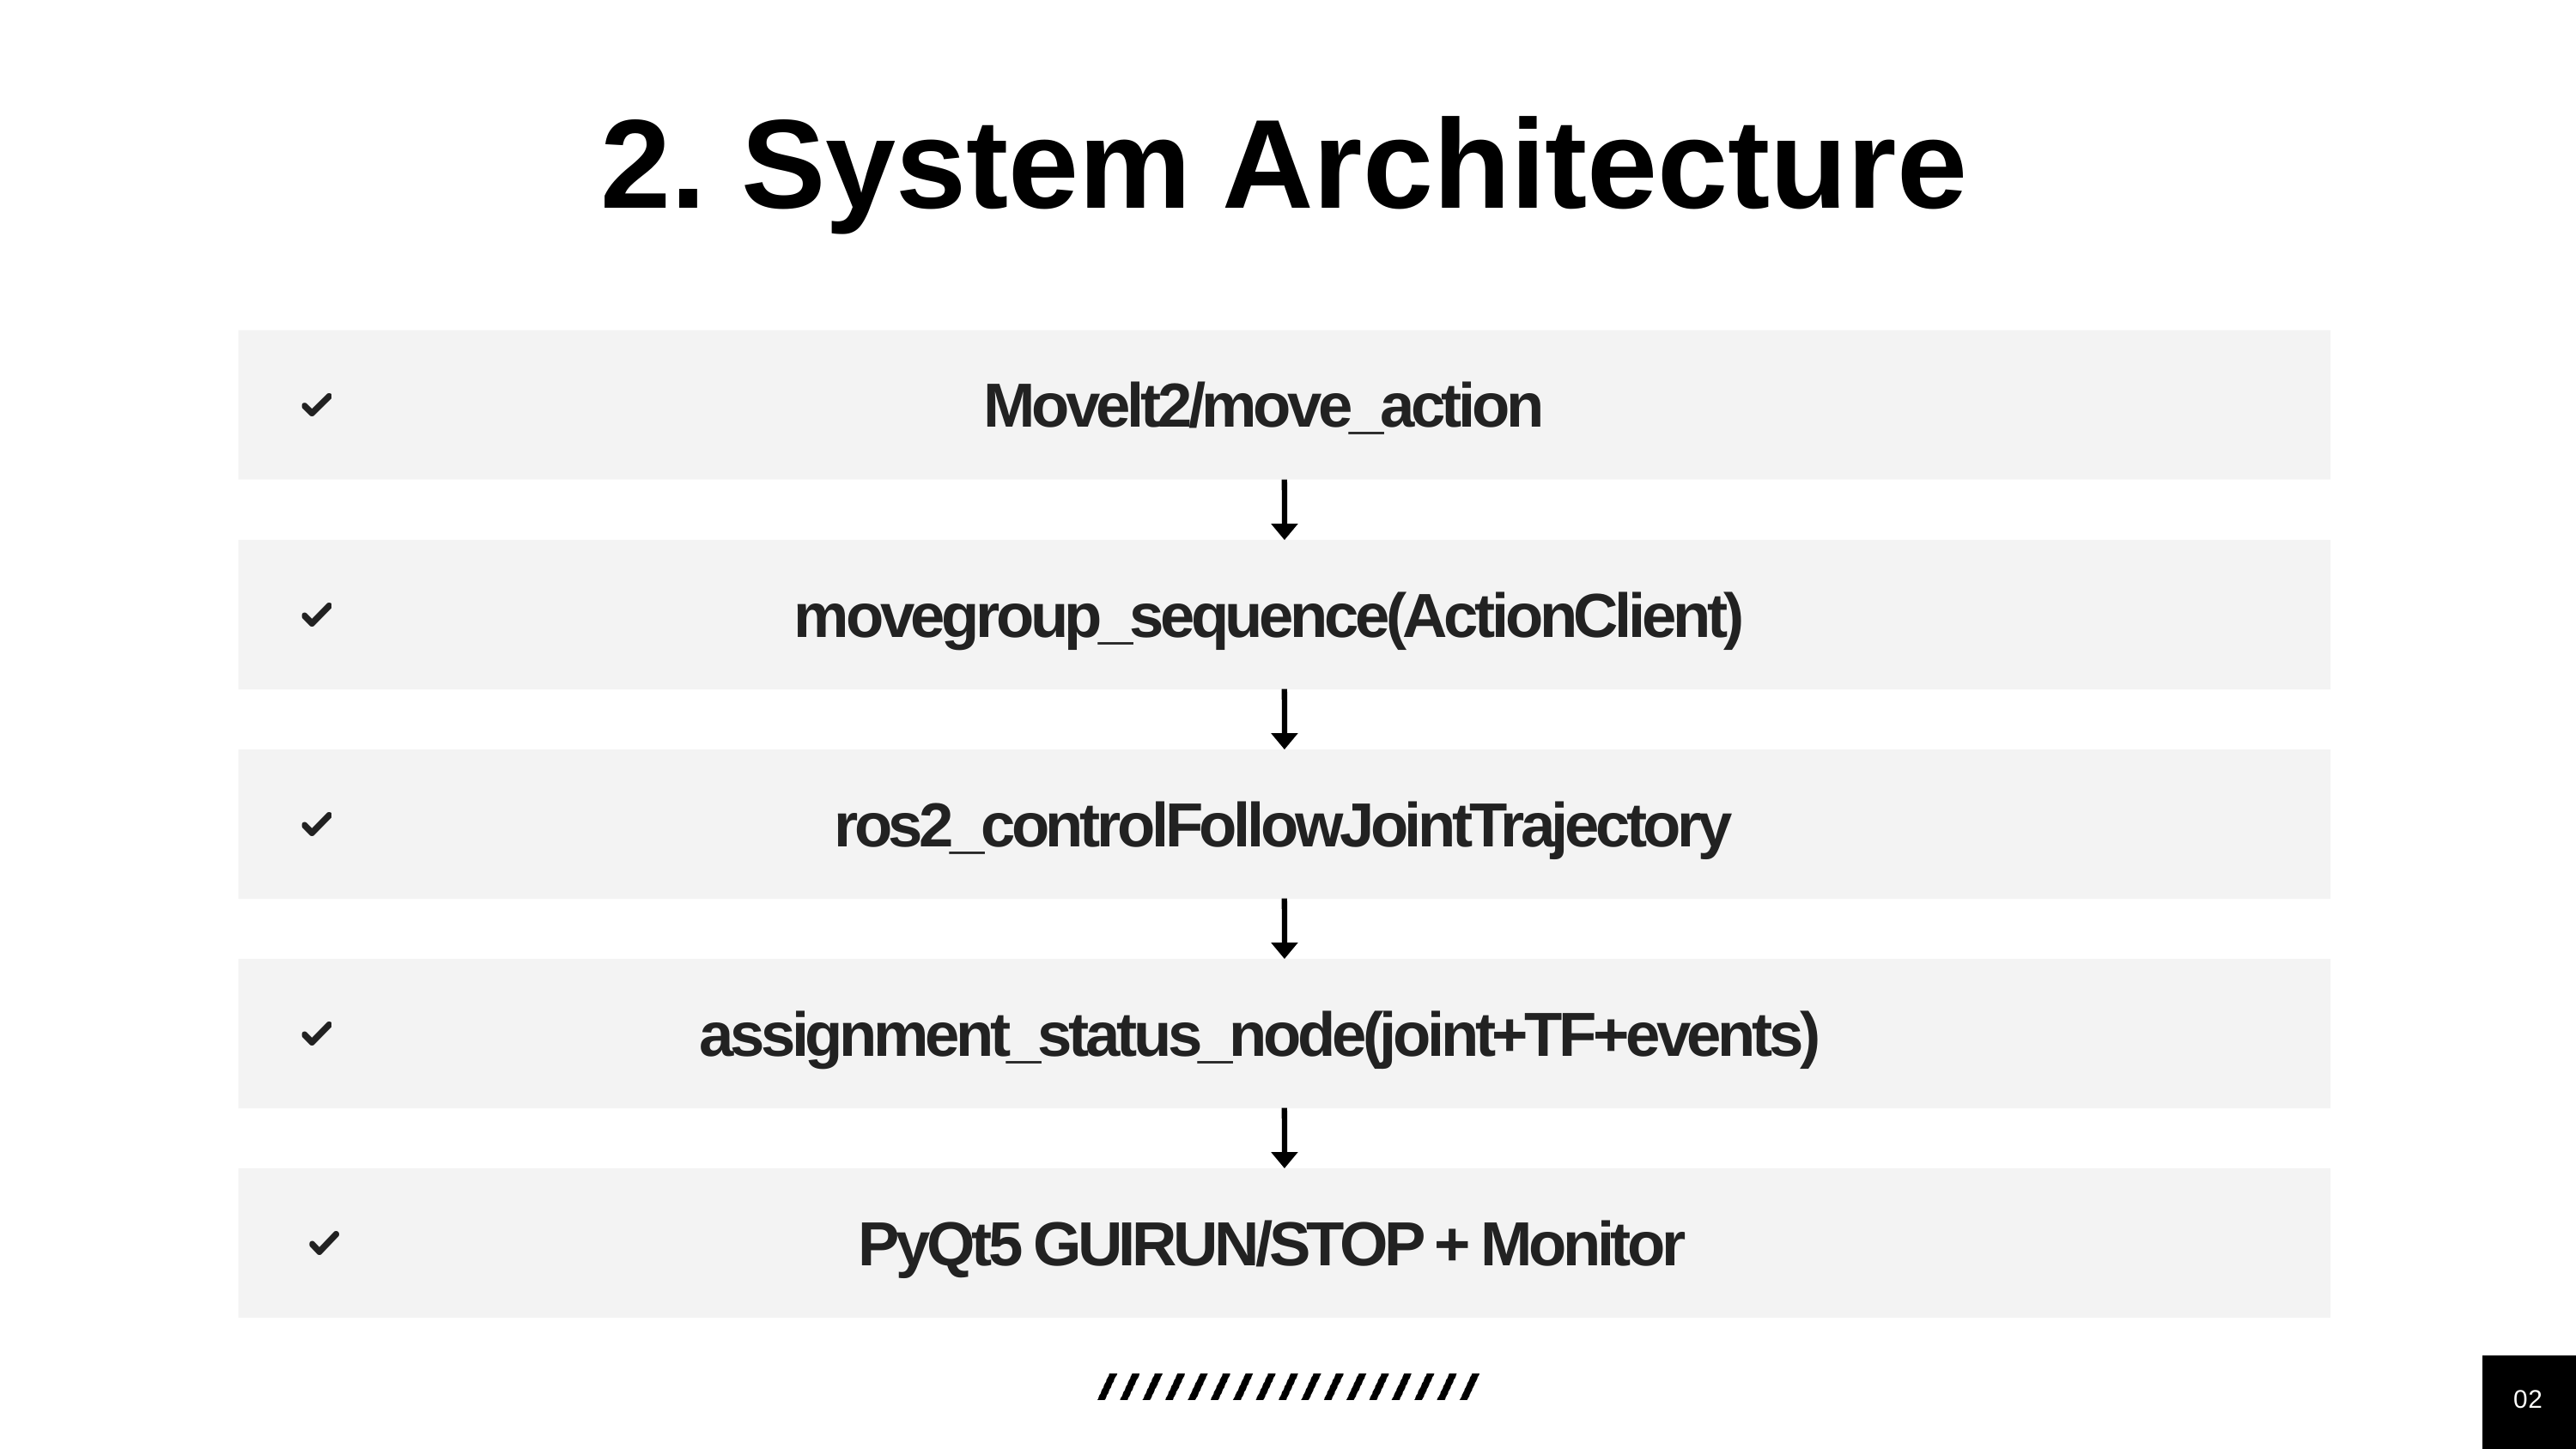

2. System Architecture

Movelt2/move_action

movegroup_sequence(ActionClient)

ros2_controlFollowJointTrajectory

assignment_status_node(joint+TF+events)

PyQt5 GUIRUN/STOP + Monitor

02